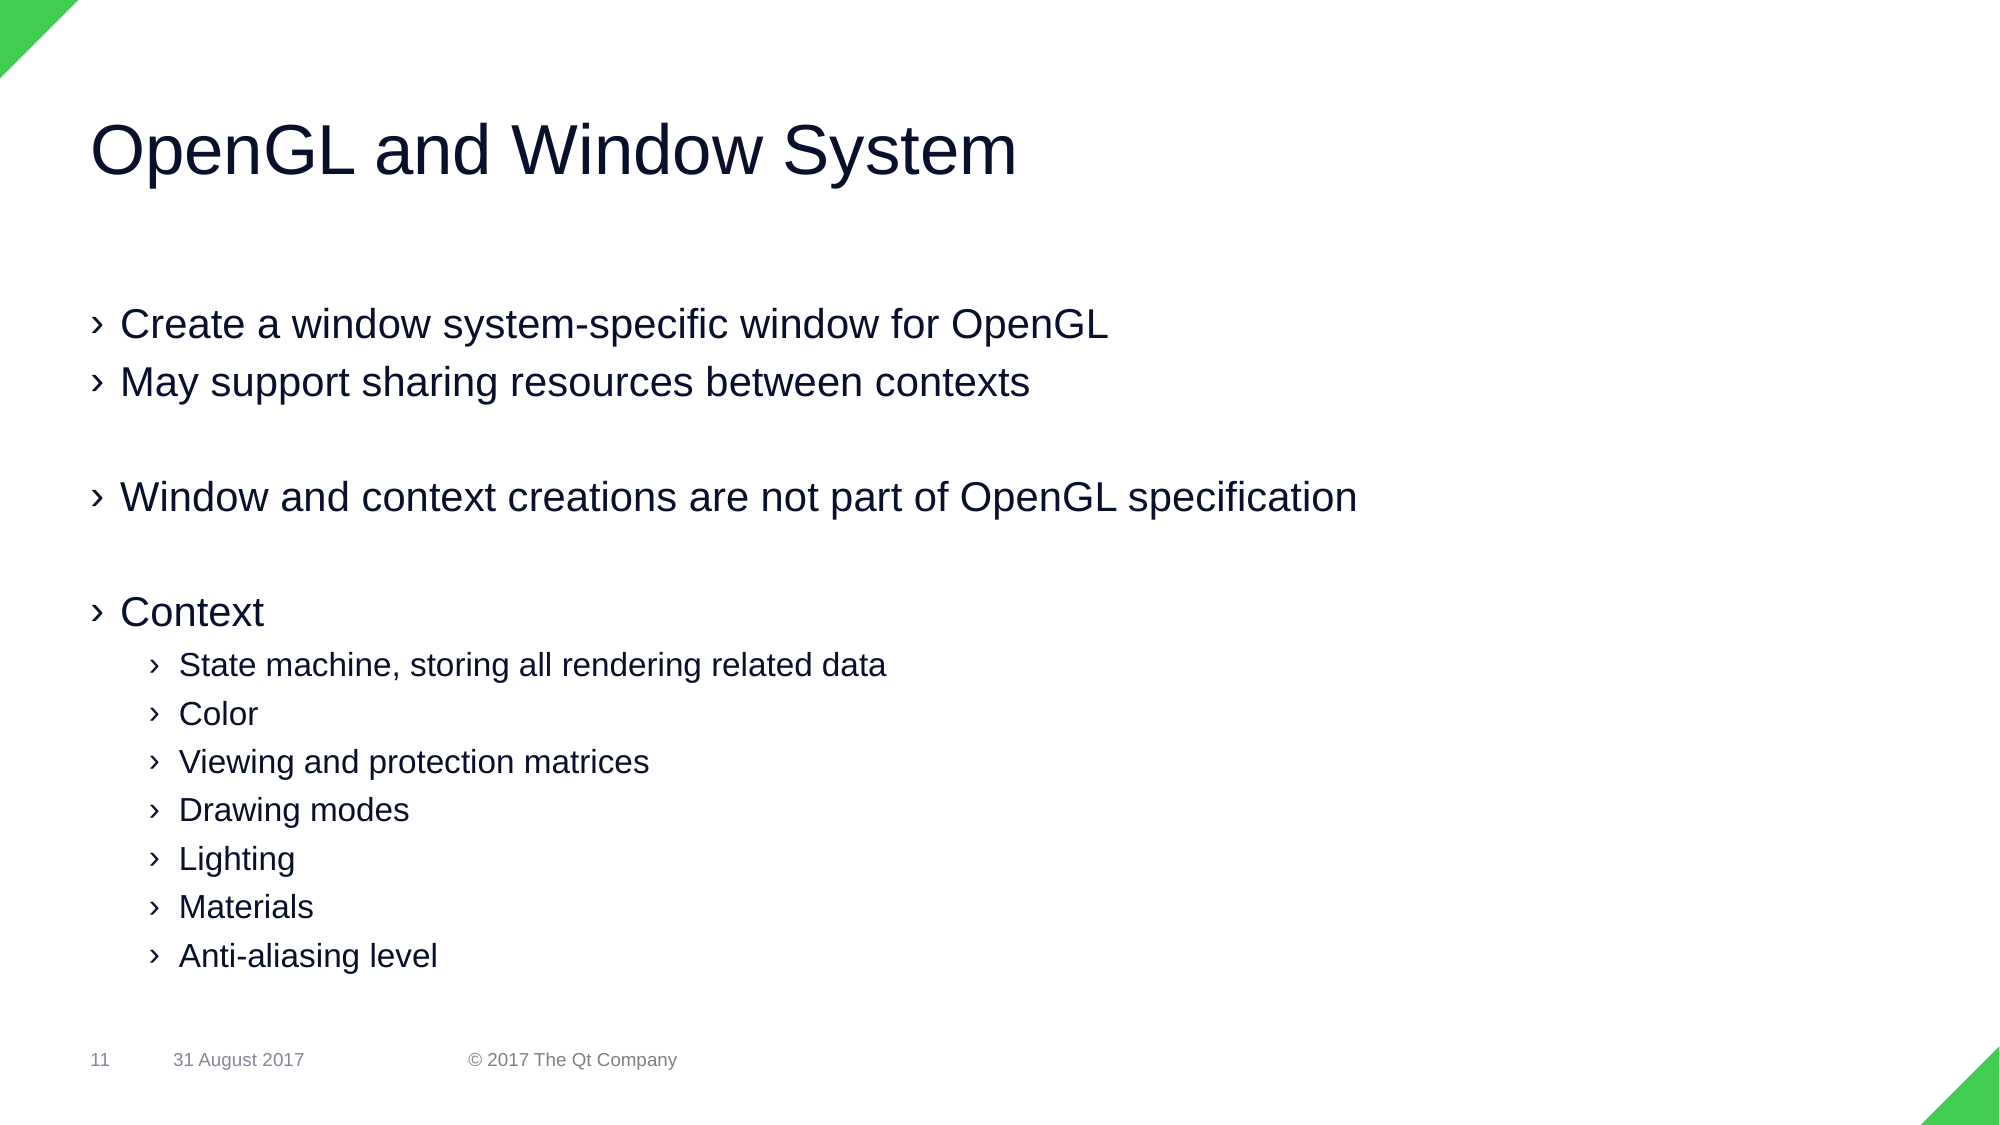

# OpenGL and Window System
Create a window system-specific window for OpenGL
May support sharing resources between contexts

Window and context creations are not part of OpenGL specification

Context
State machine, storing all rendering related data
Color
Viewing and protection matrices
Drawing modes
Lighting
Materials
Anti-aliasing level
11
31 August 2017
© 2017 The Qt Company